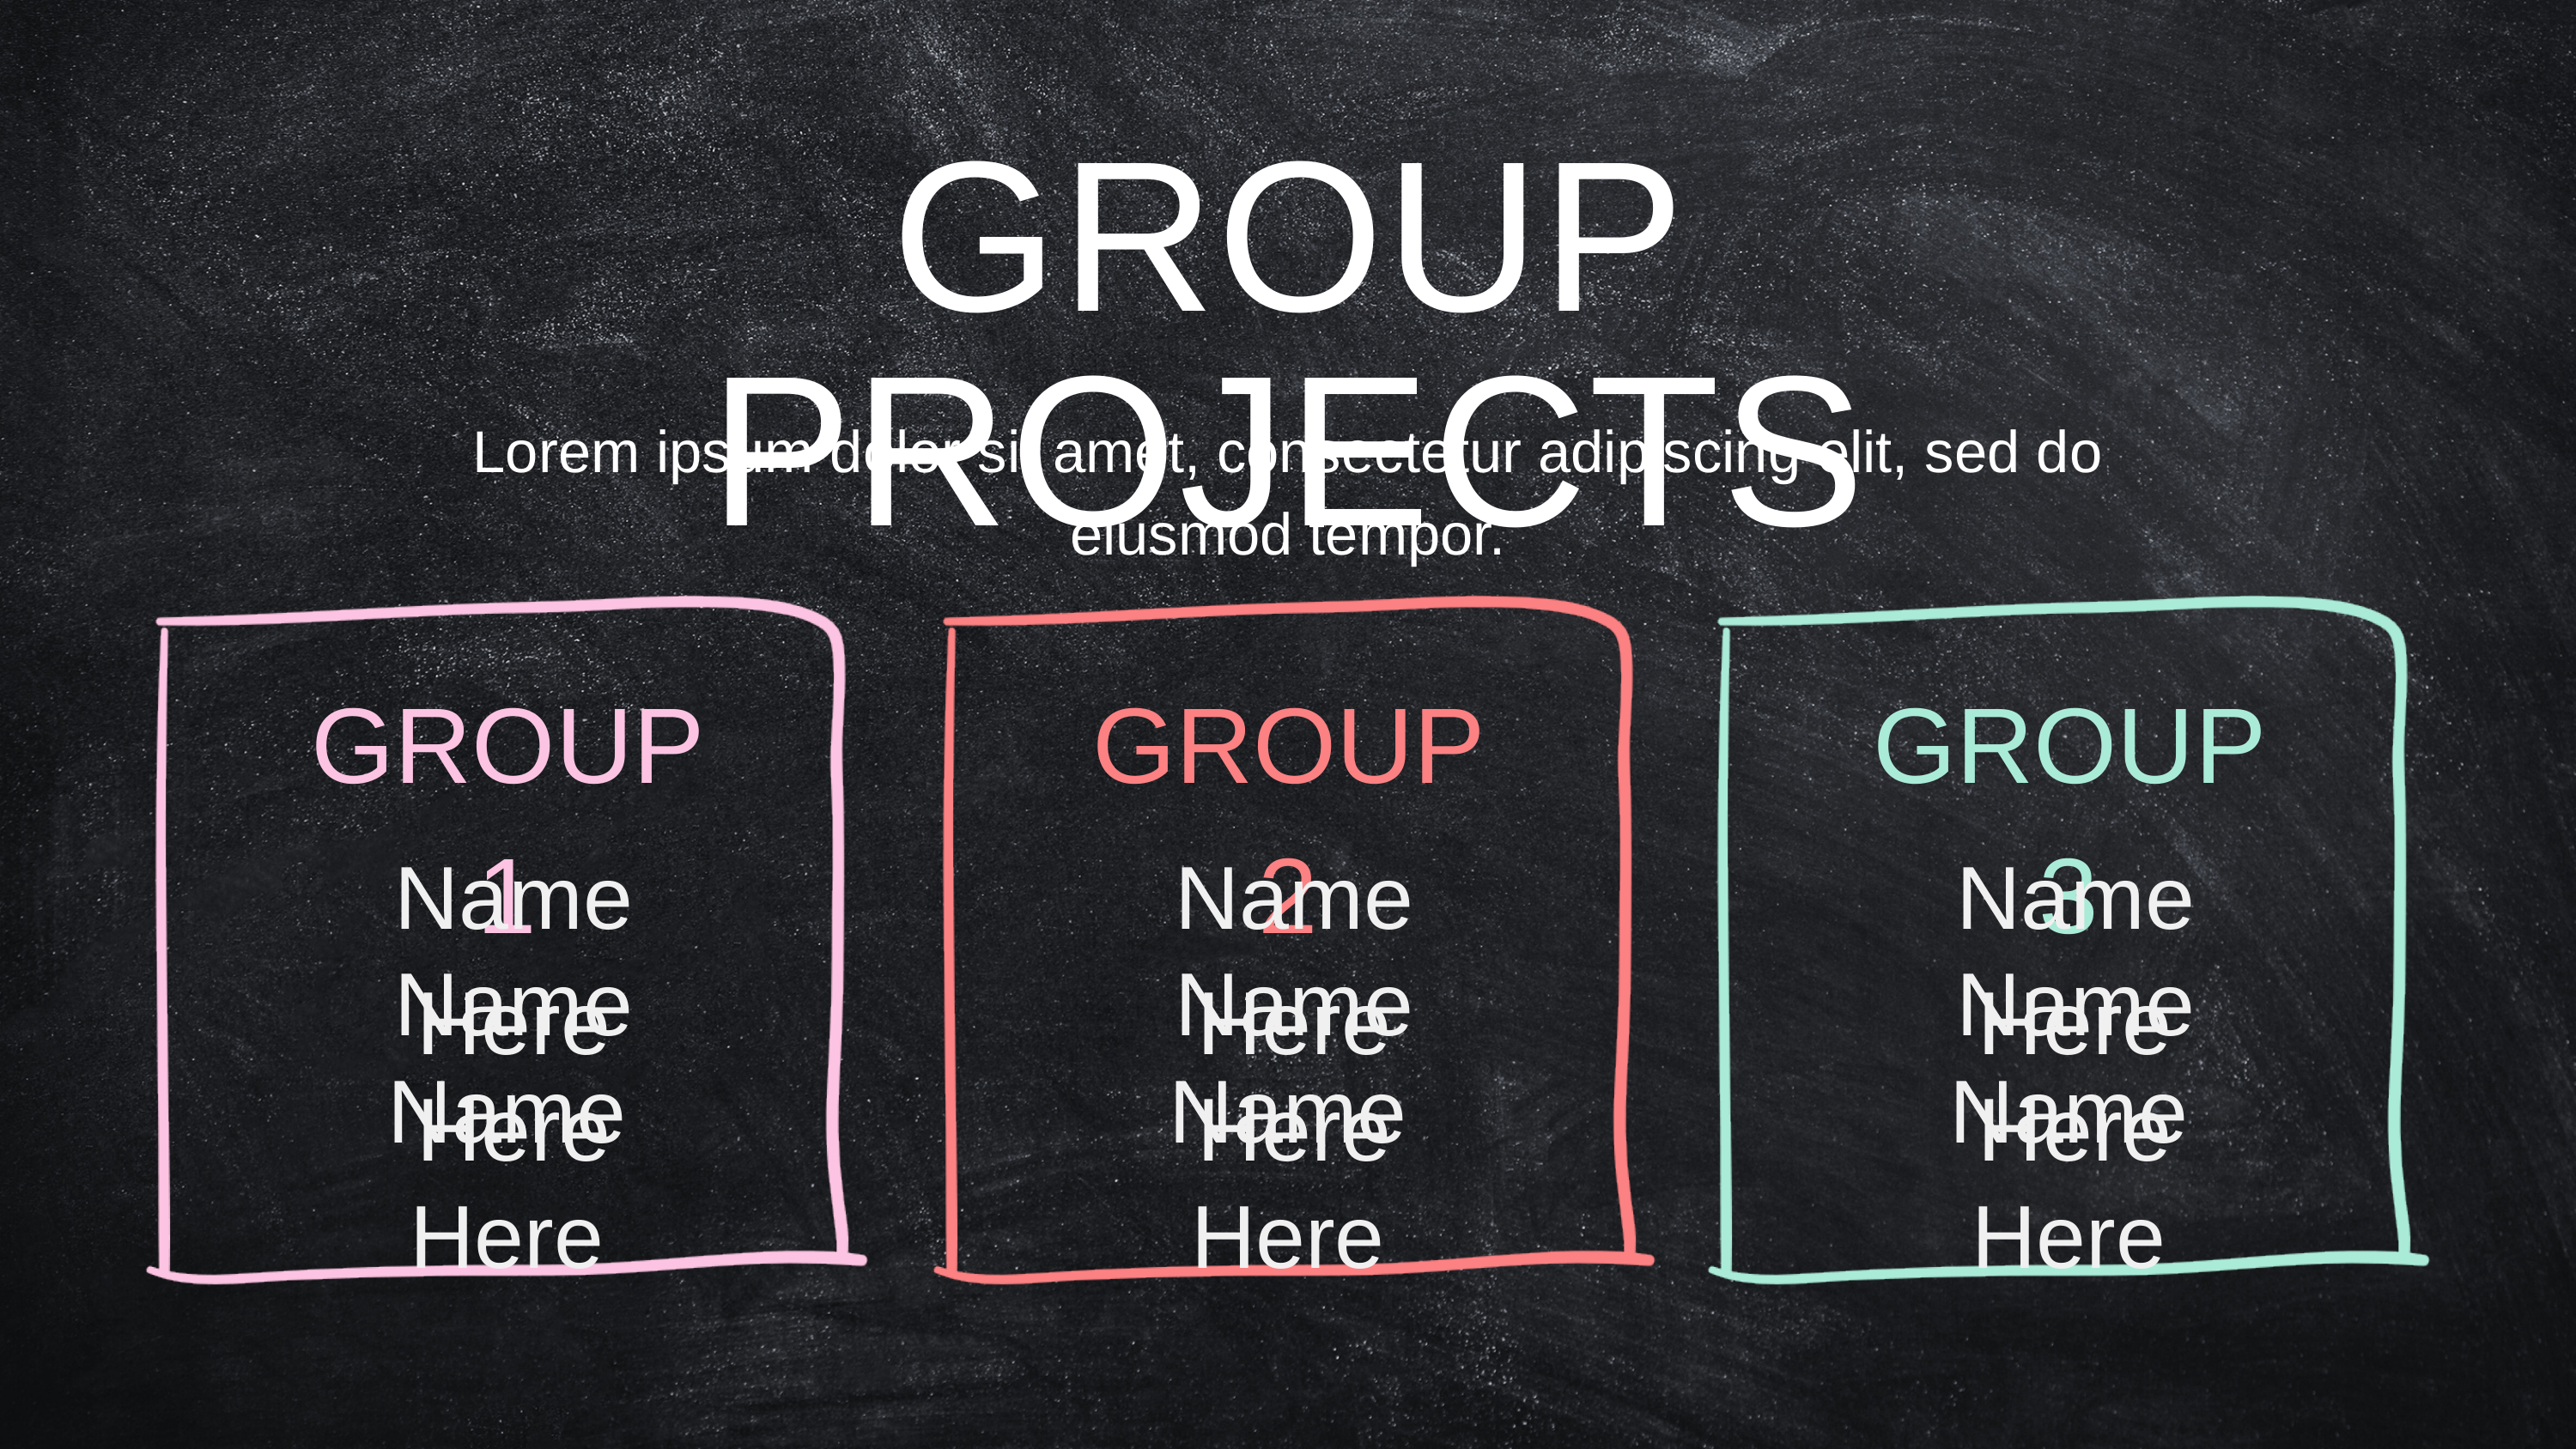

GROUP PROJECTS
Lorem ipsum dolor sit amet, consectetur adipiscing elit, sed do eiusmod tempor.

GROUP 1
GROUP 2
GROUP 3
Name Here
Name Here
Name Here
Name Here
Name Here
Name Here
Name Here
Name Here
Name Here